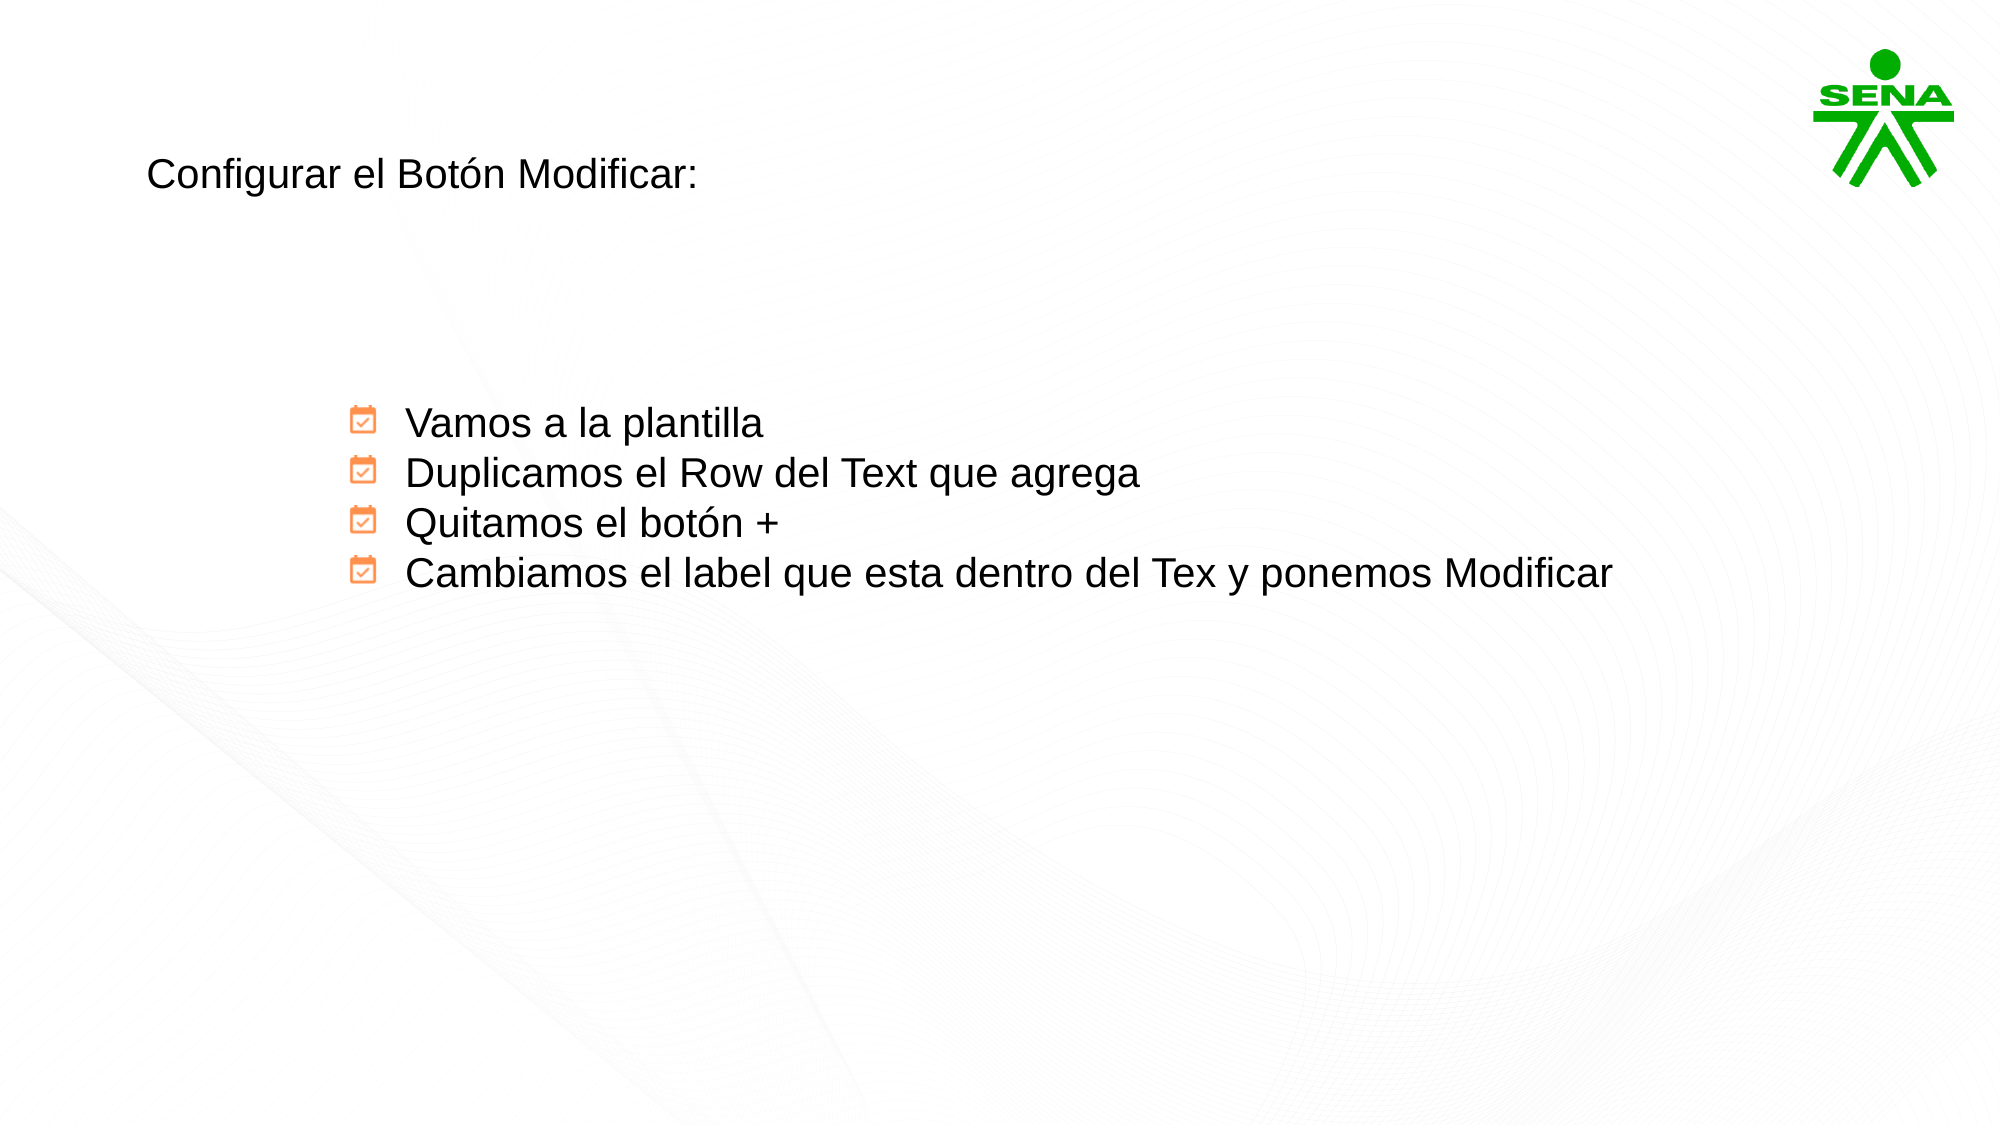

Configurar el Botón Modificar:
Vamos a la plantilla
Duplicamos el Row del Text que agrega
Quitamos el botón +
Cambiamos el label que esta dentro del Tex y ponemos Modificar